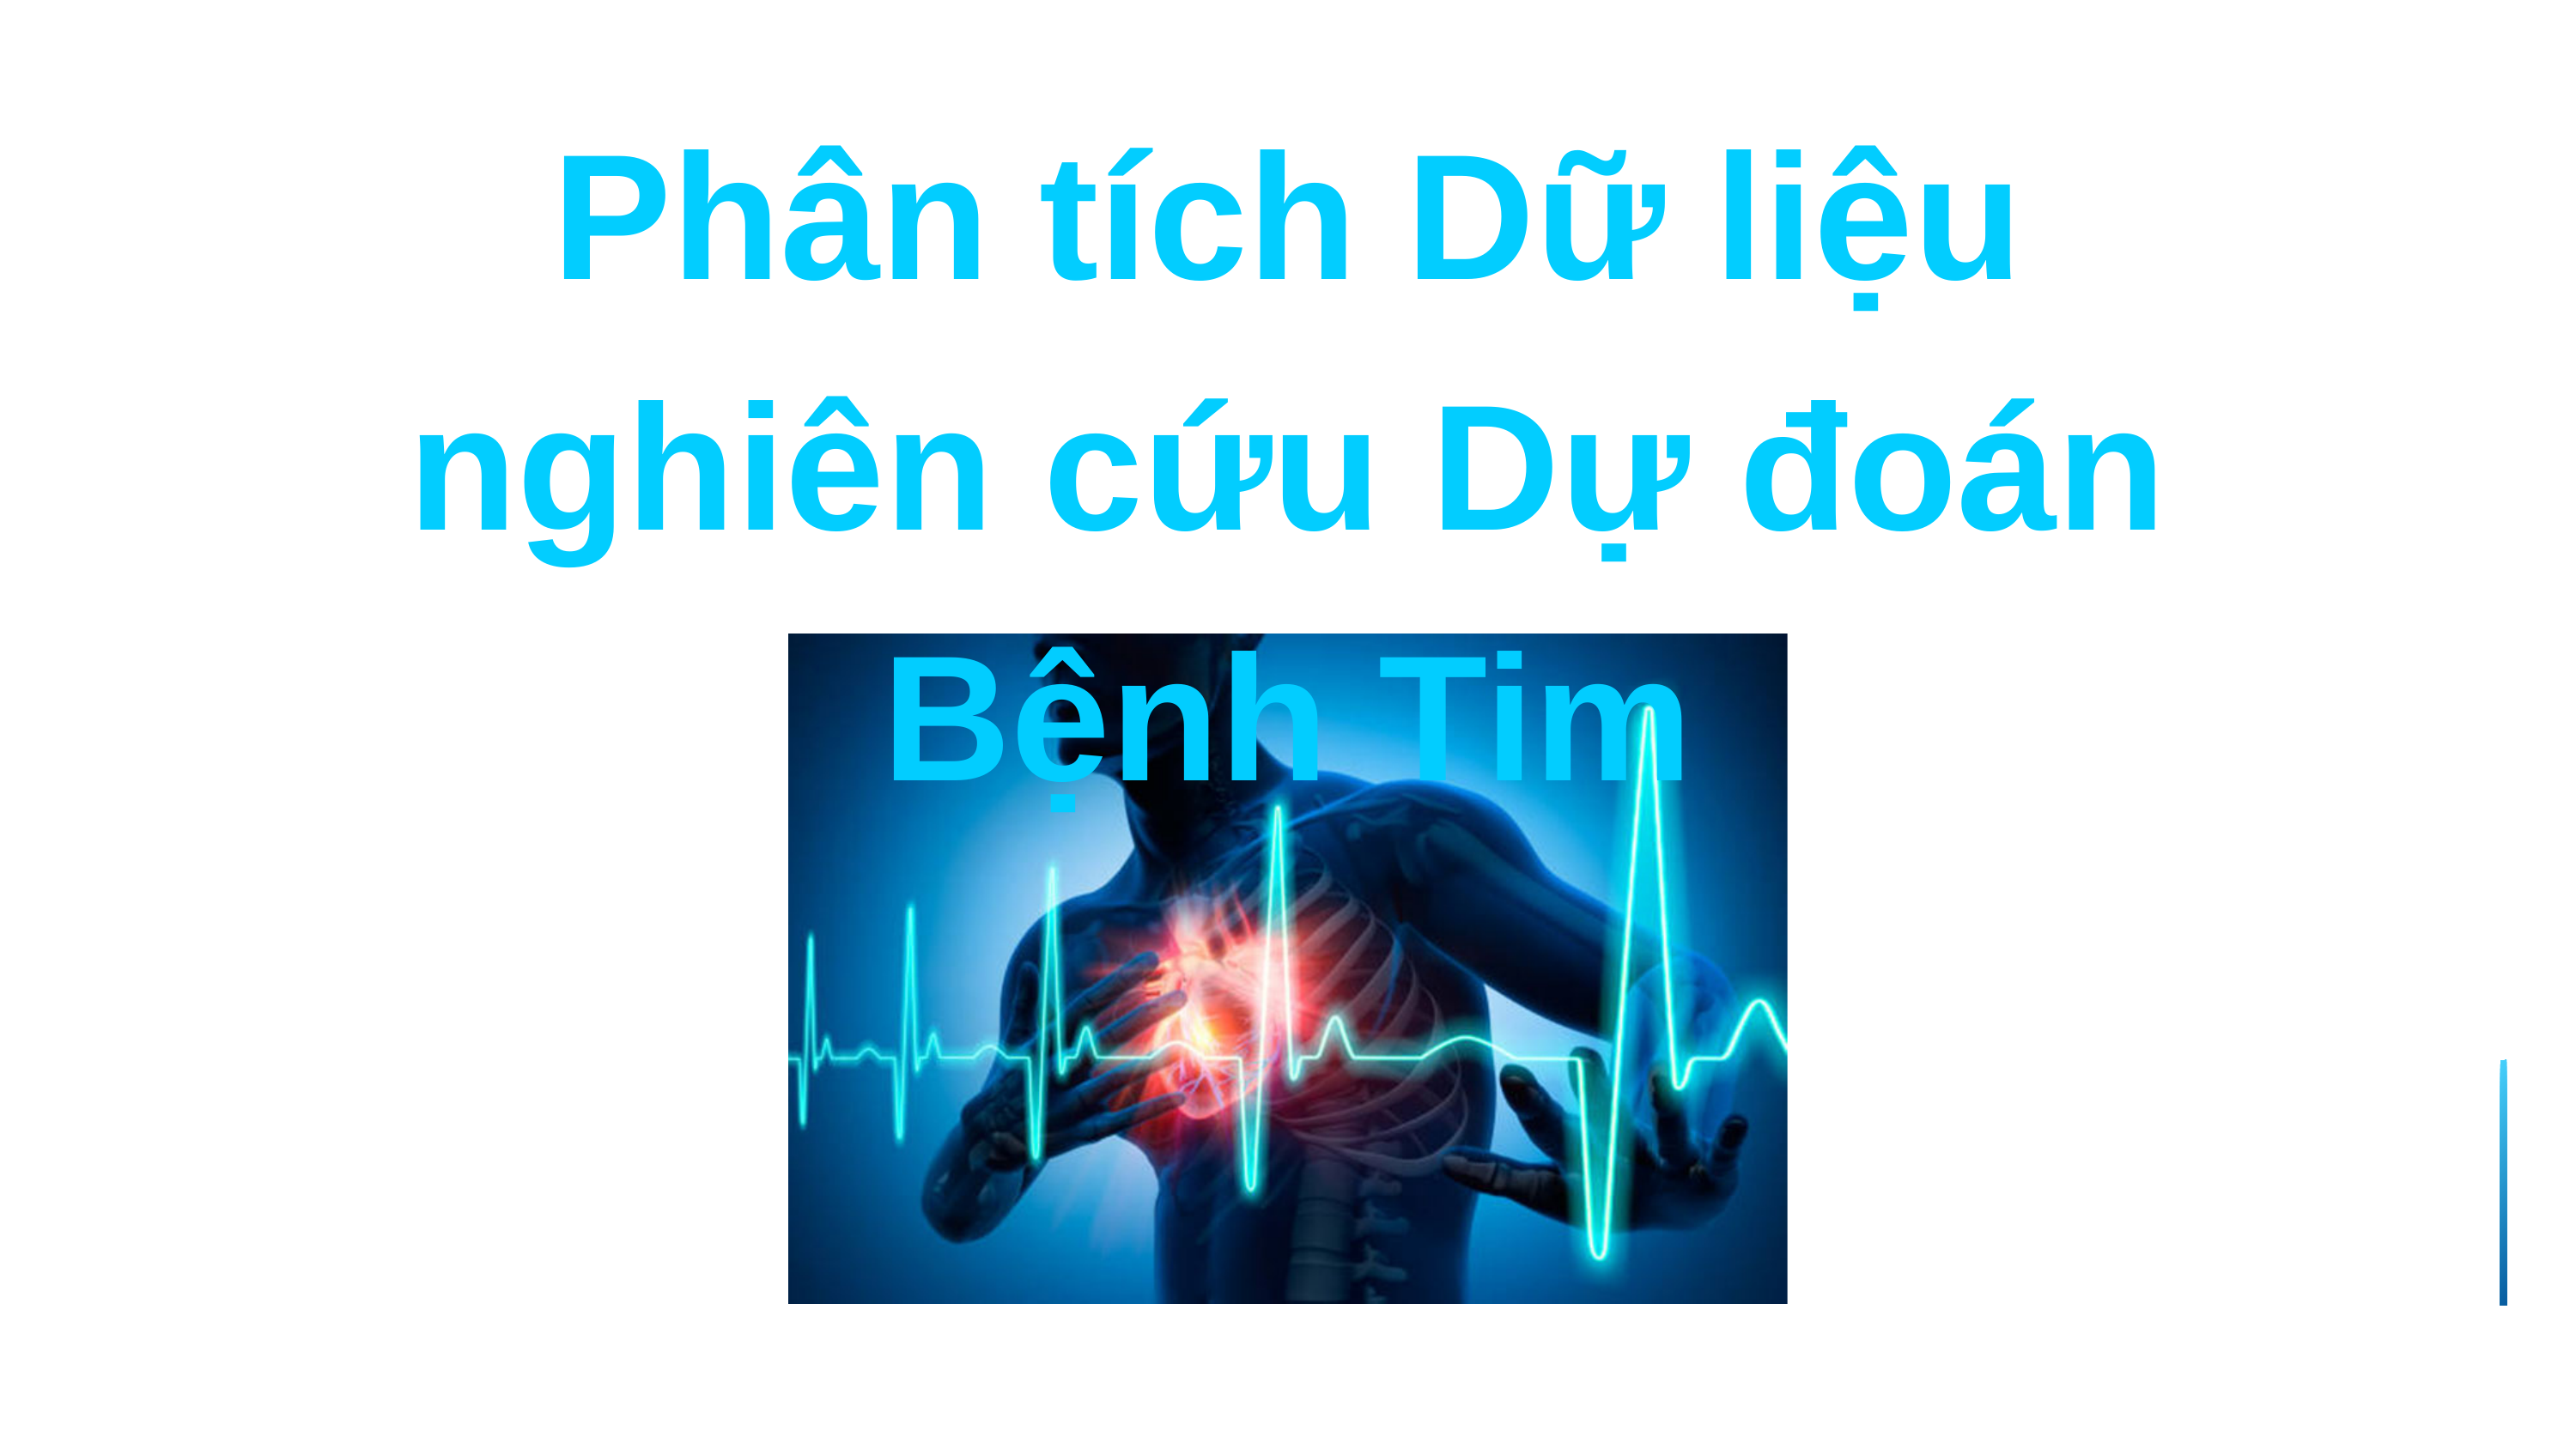

Phân tích Dữ liệu nghiên cứu Dự đoán Bệnh Tim

01